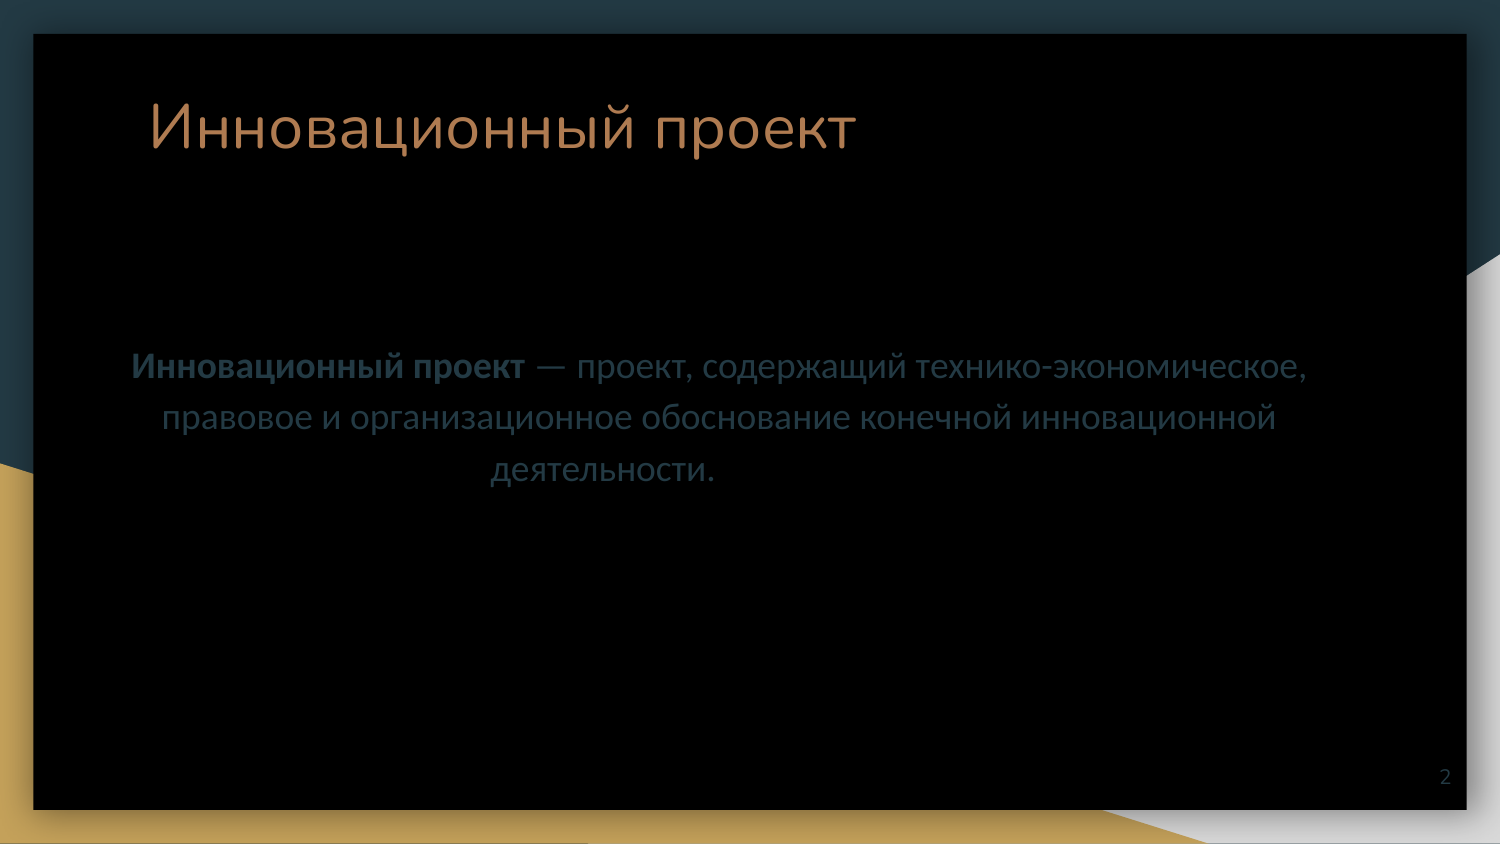

Инновационный проект
Инновационный проект — проект, содержащий технико-экономическое, правовое и организационное обоснование конечной инновационной деятельности.

2